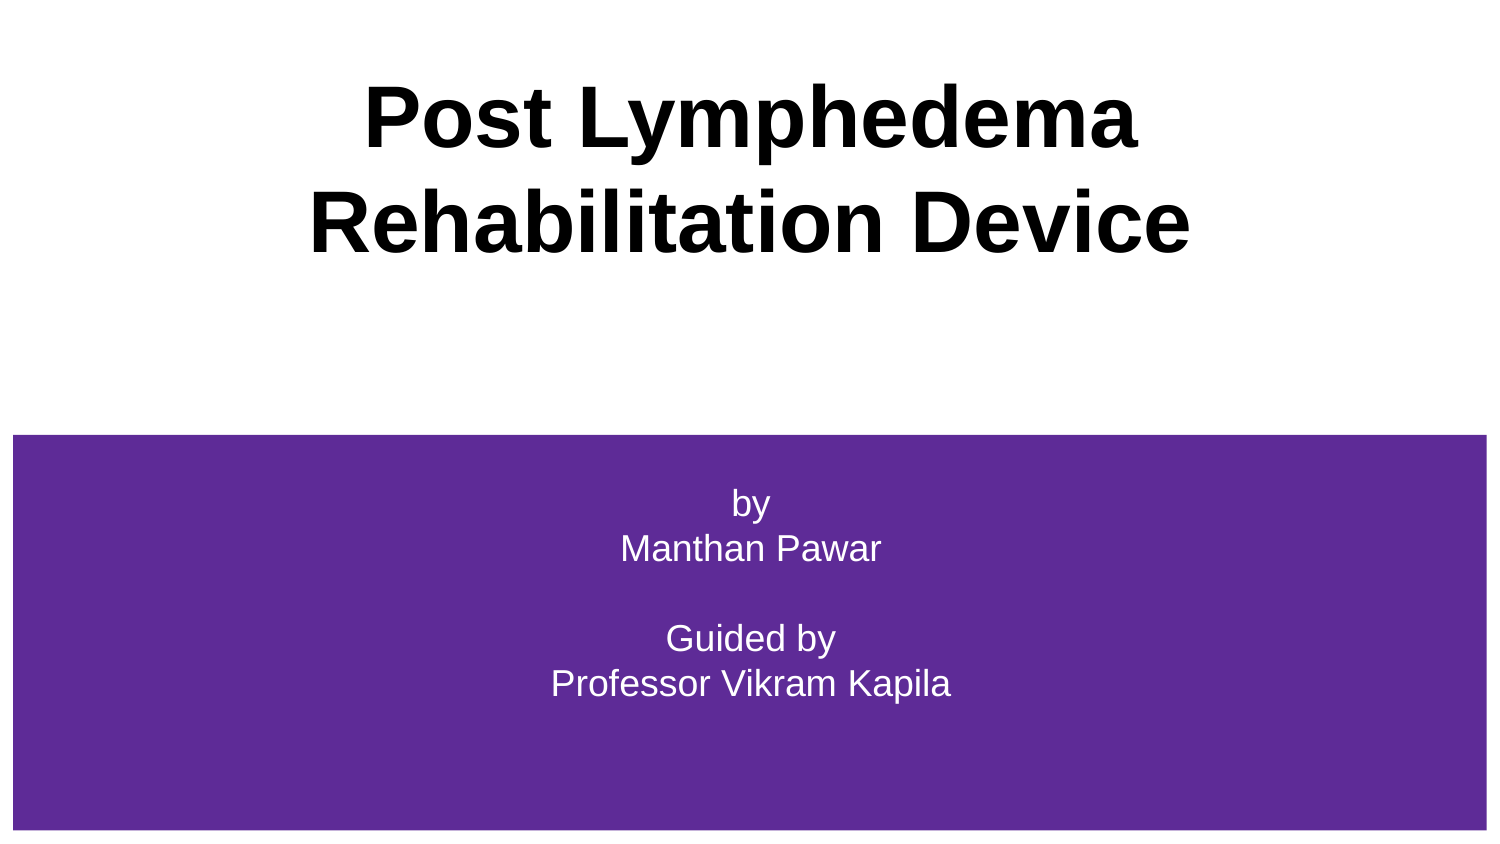

# Post Lymphedema Rehabilitation Device
by
Manthan Pawar

Guided by
Professor Vikram Kapila